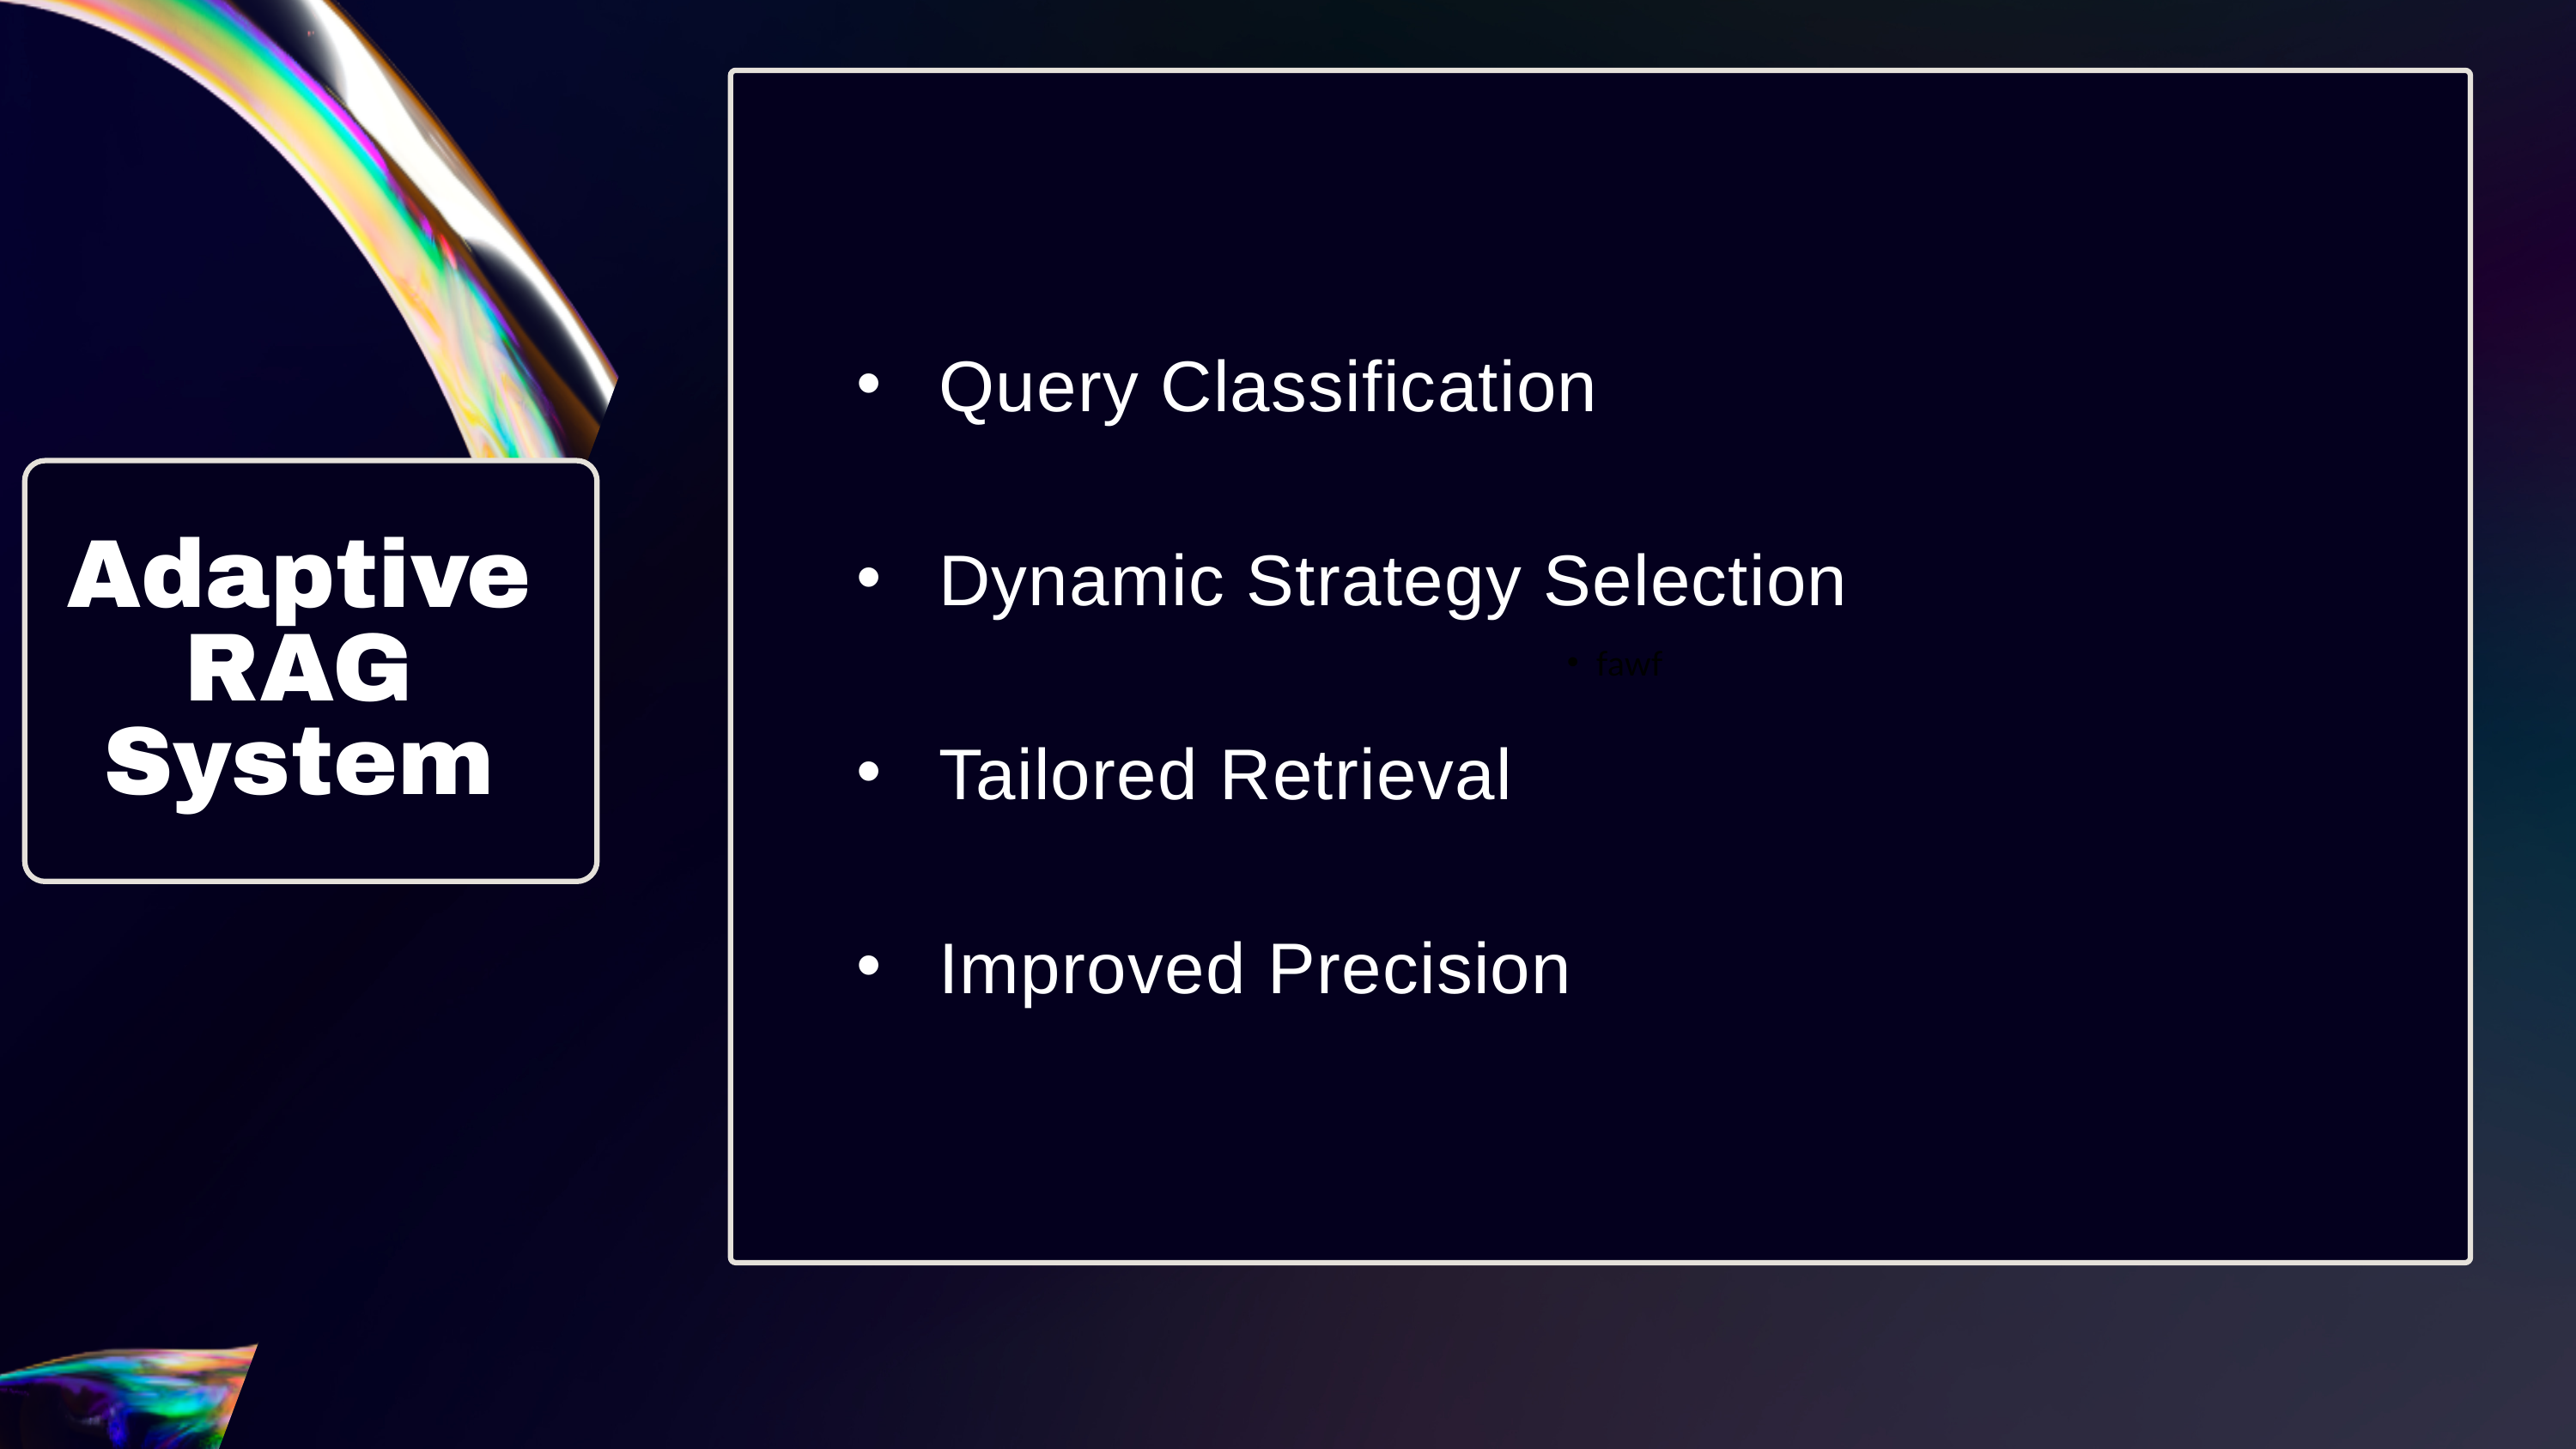

fawf
 Query Classification

 Dynamic Strategy Selection

 Tailored Retrieval

 Improved Precision

Adaptive RAG System